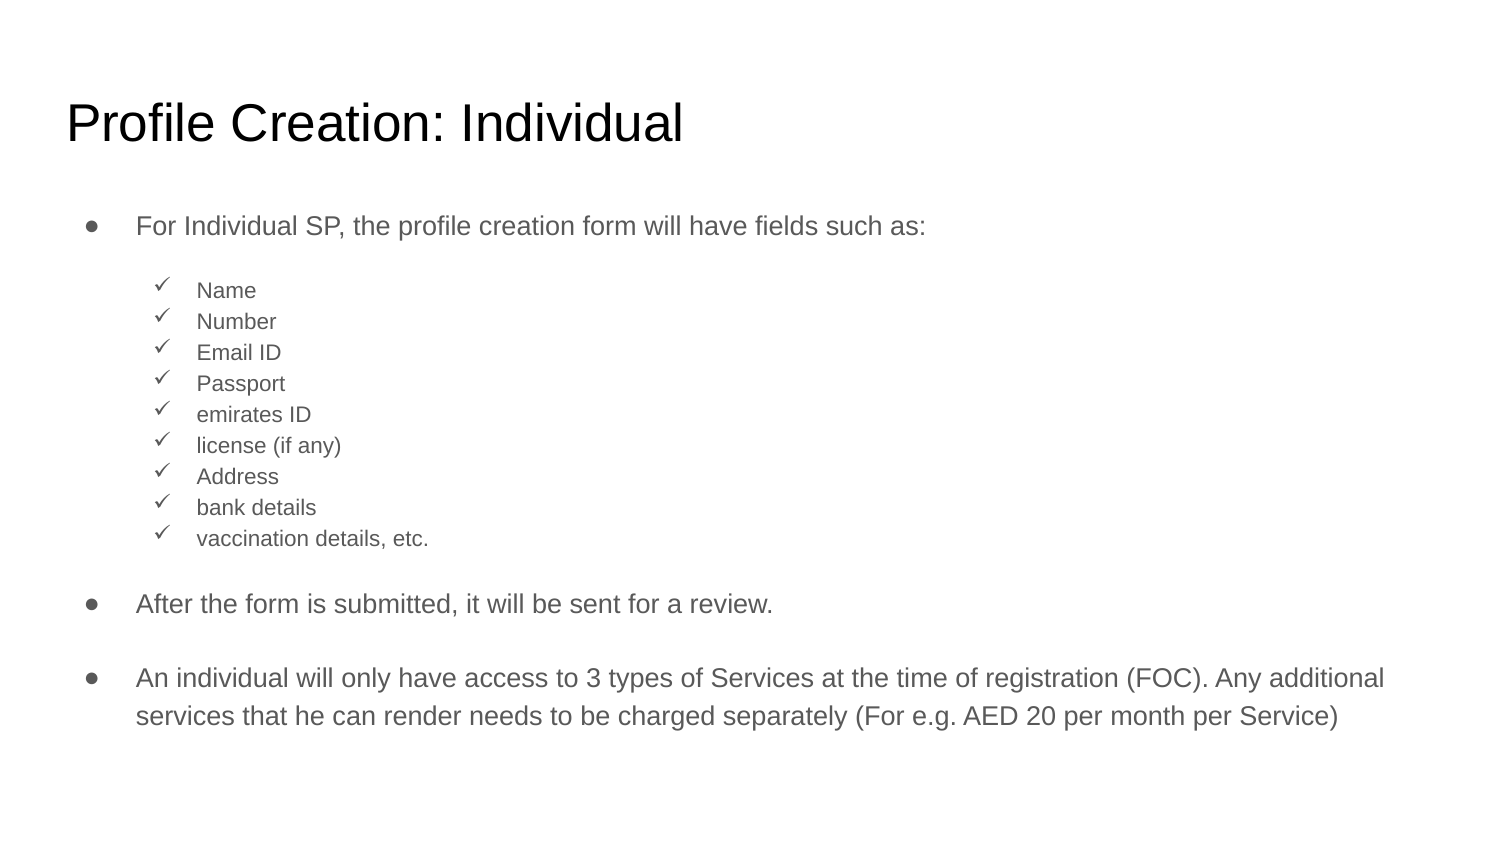

# Profile Creation: Individual
For Individual SP, the profile creation form will have fields such as:

Name
Number
Email ID
Passport
emirates ID
license (if any)
Address
bank details
vaccination details, etc.

After the form is submitted, it will be sent for a review.

An individual will only have access to 3 types of Services at the time of registration (FOC). Any additional services that he can render needs to be charged separately (For e.g. AED 20 per month per Service)